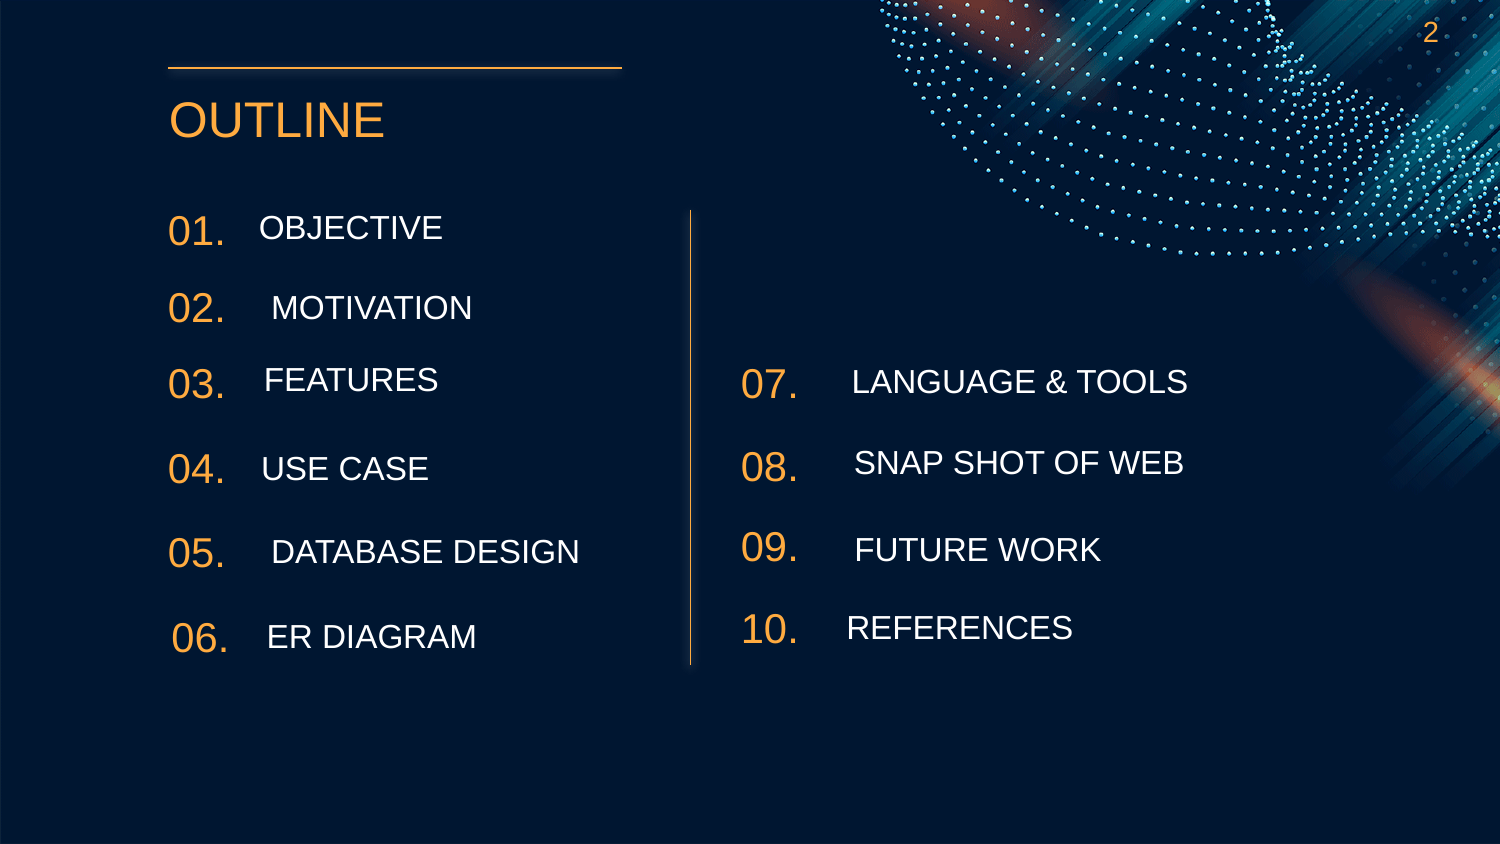

2
# OUTLINE
01.
OBJECTIVE
02.
MOTIVATION
03.
07.
FEATURES
LANGUAGE & TOOLS
08.
04.
SNAP SHOT OF WEB
USE CASE
09.
05.
FUTURE WORK
DATABASE DESIGN
10.
06.
REFERENCES
ER DIAGRAM